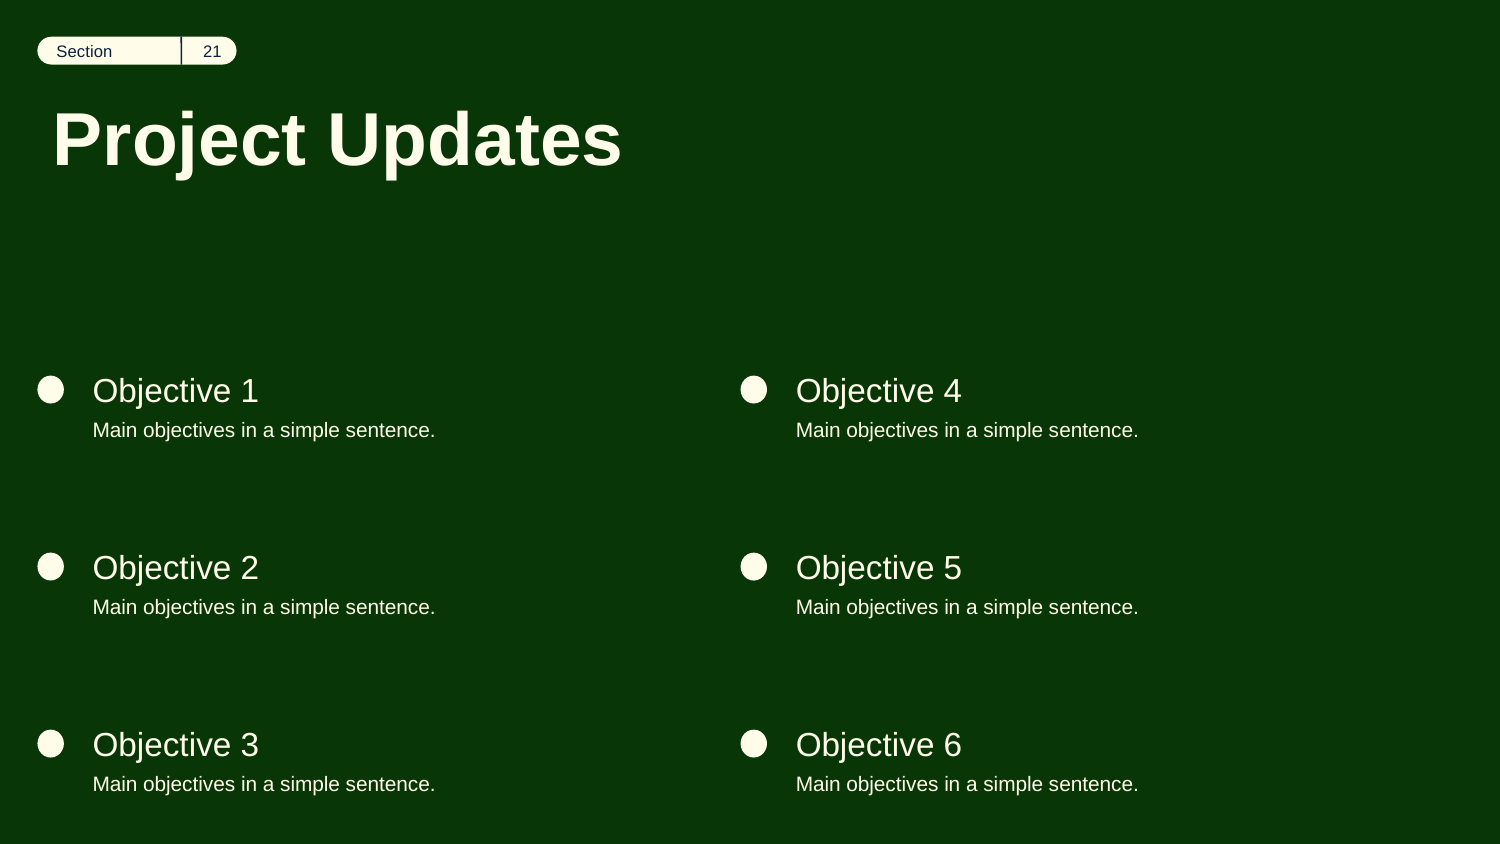

21
Section
12
Section
# Project Updates
Objective 1
Objective 4
Main objectives in a simple sentence.
Main objectives in a simple sentence.
Objective 2
Objective 5
Main objectives in a simple sentence.
Main objectives in a simple sentence.
Objective 3
Objective 6
Main objectives in a simple sentence.
Main objectives in a simple sentence.